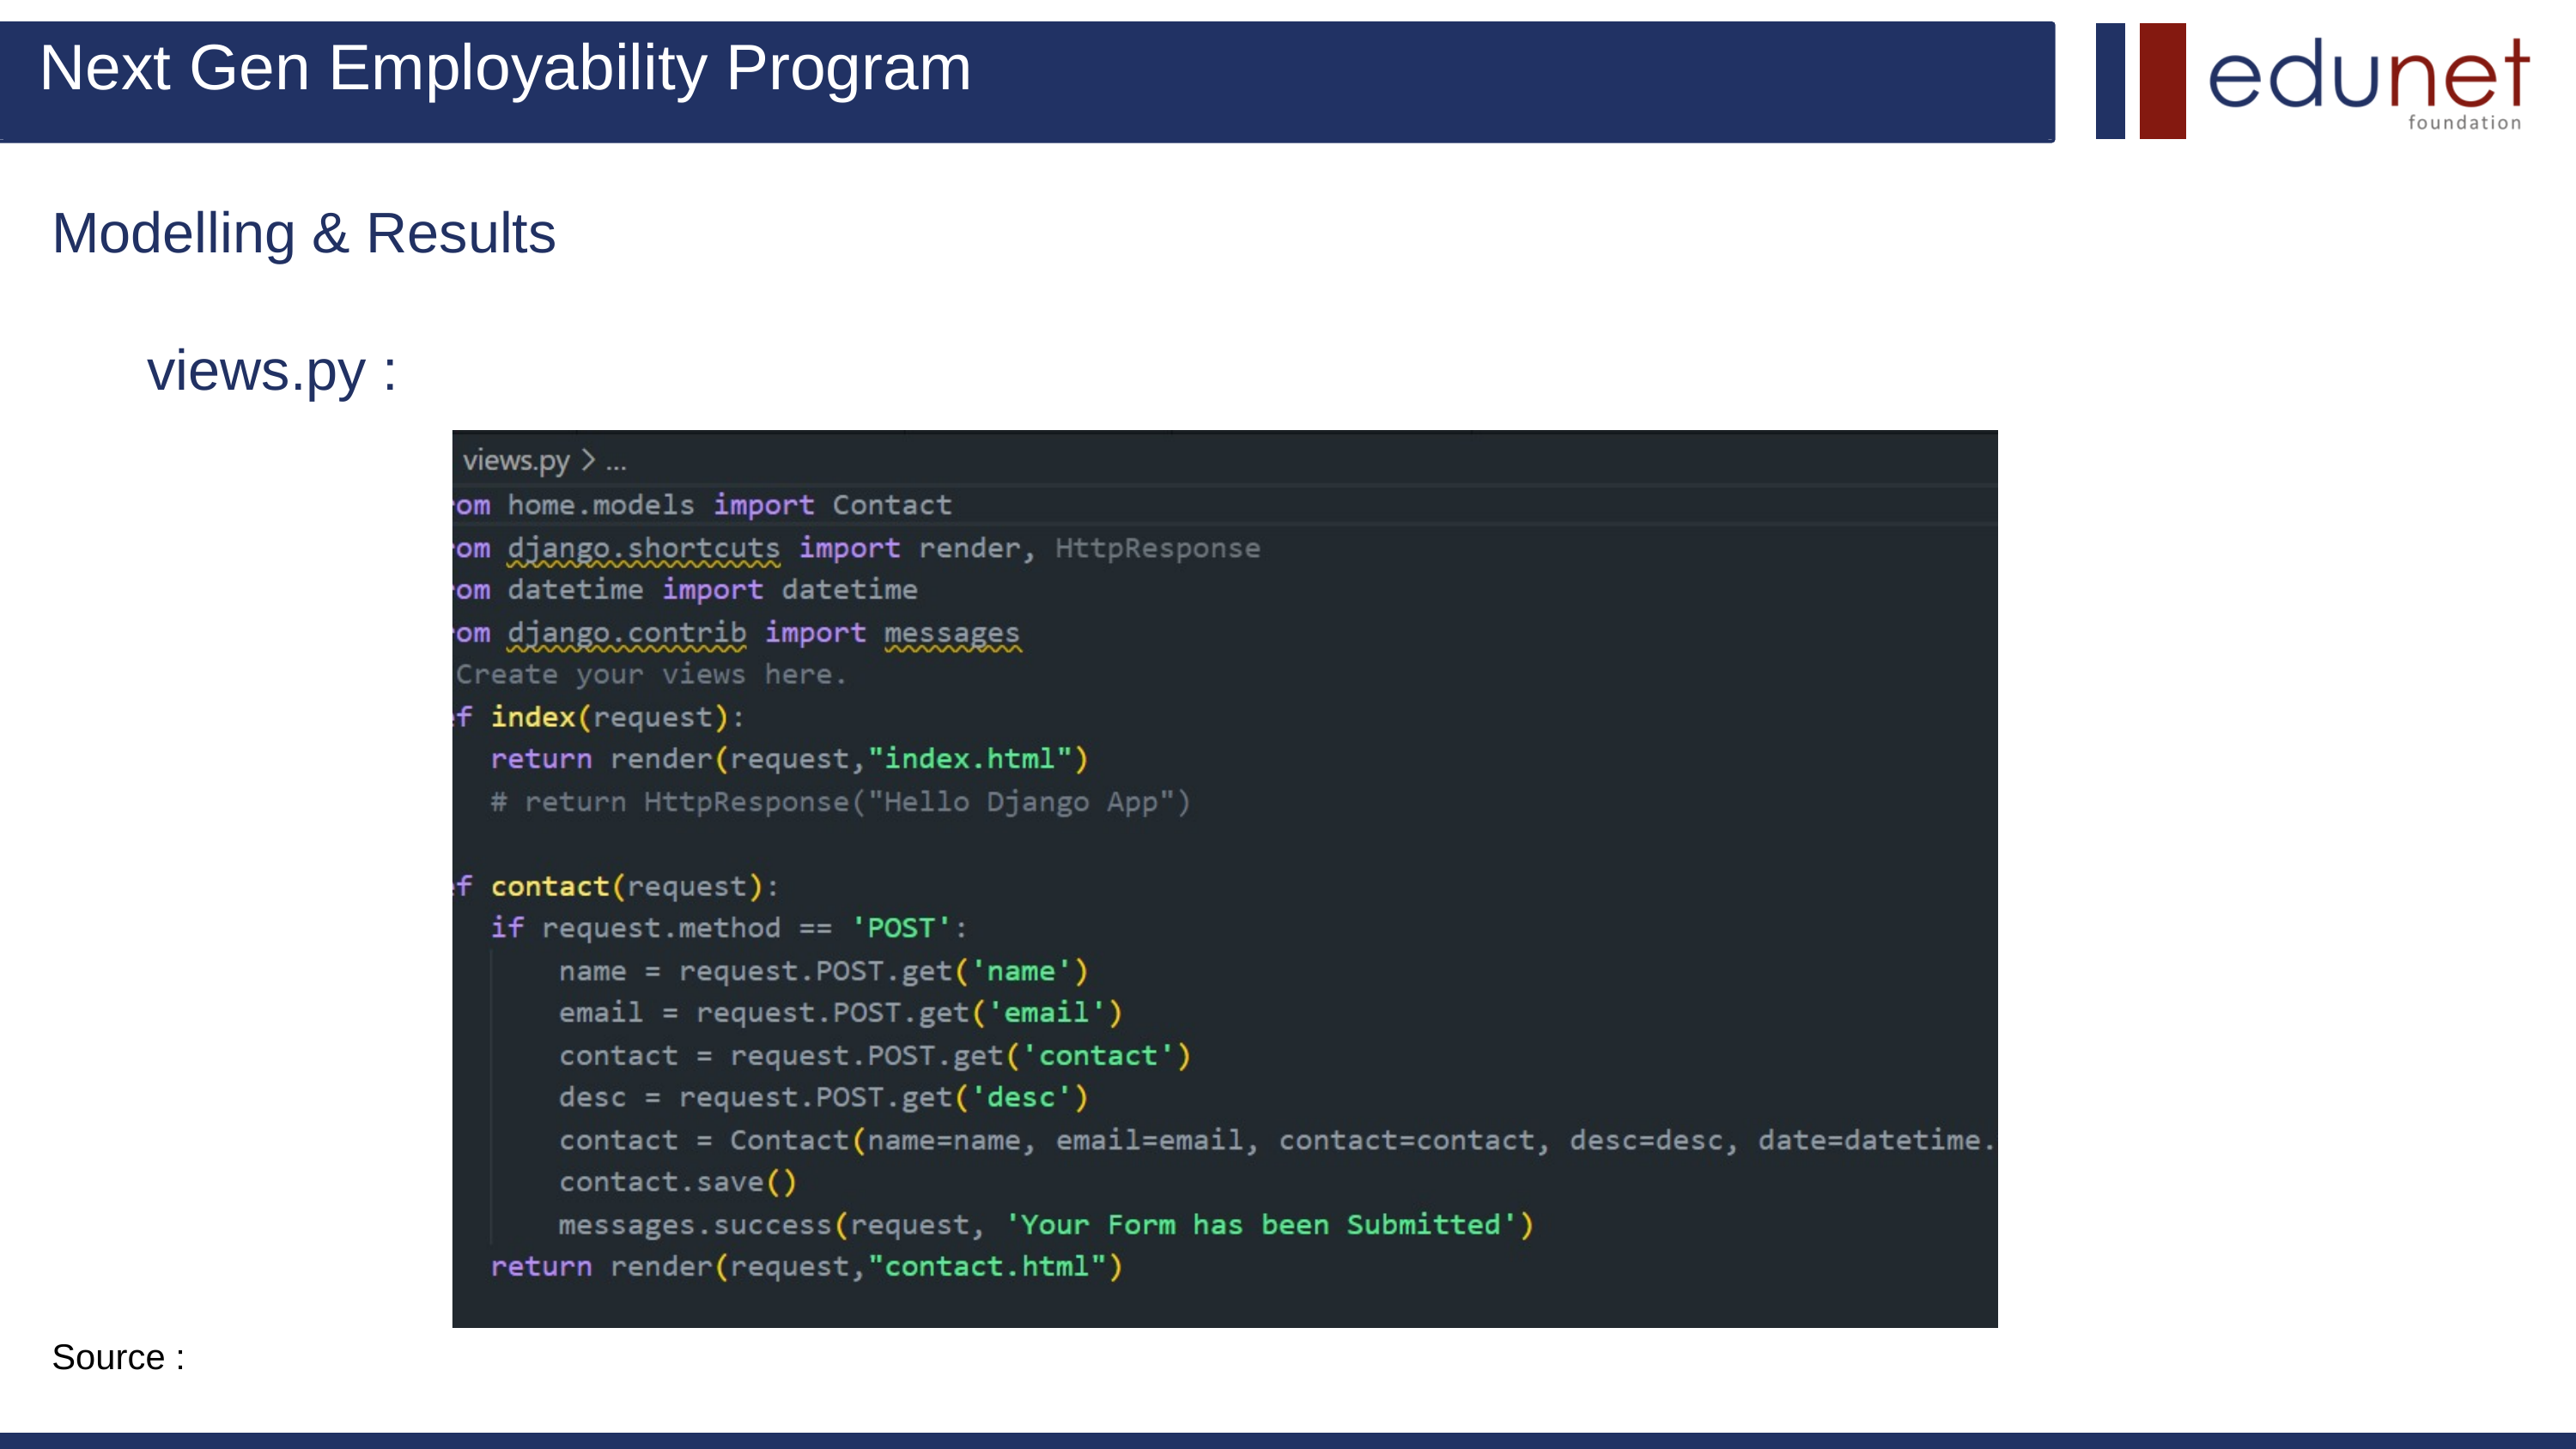

Next Gen Employability Program
Modelling & Results

      views.py :

Source :